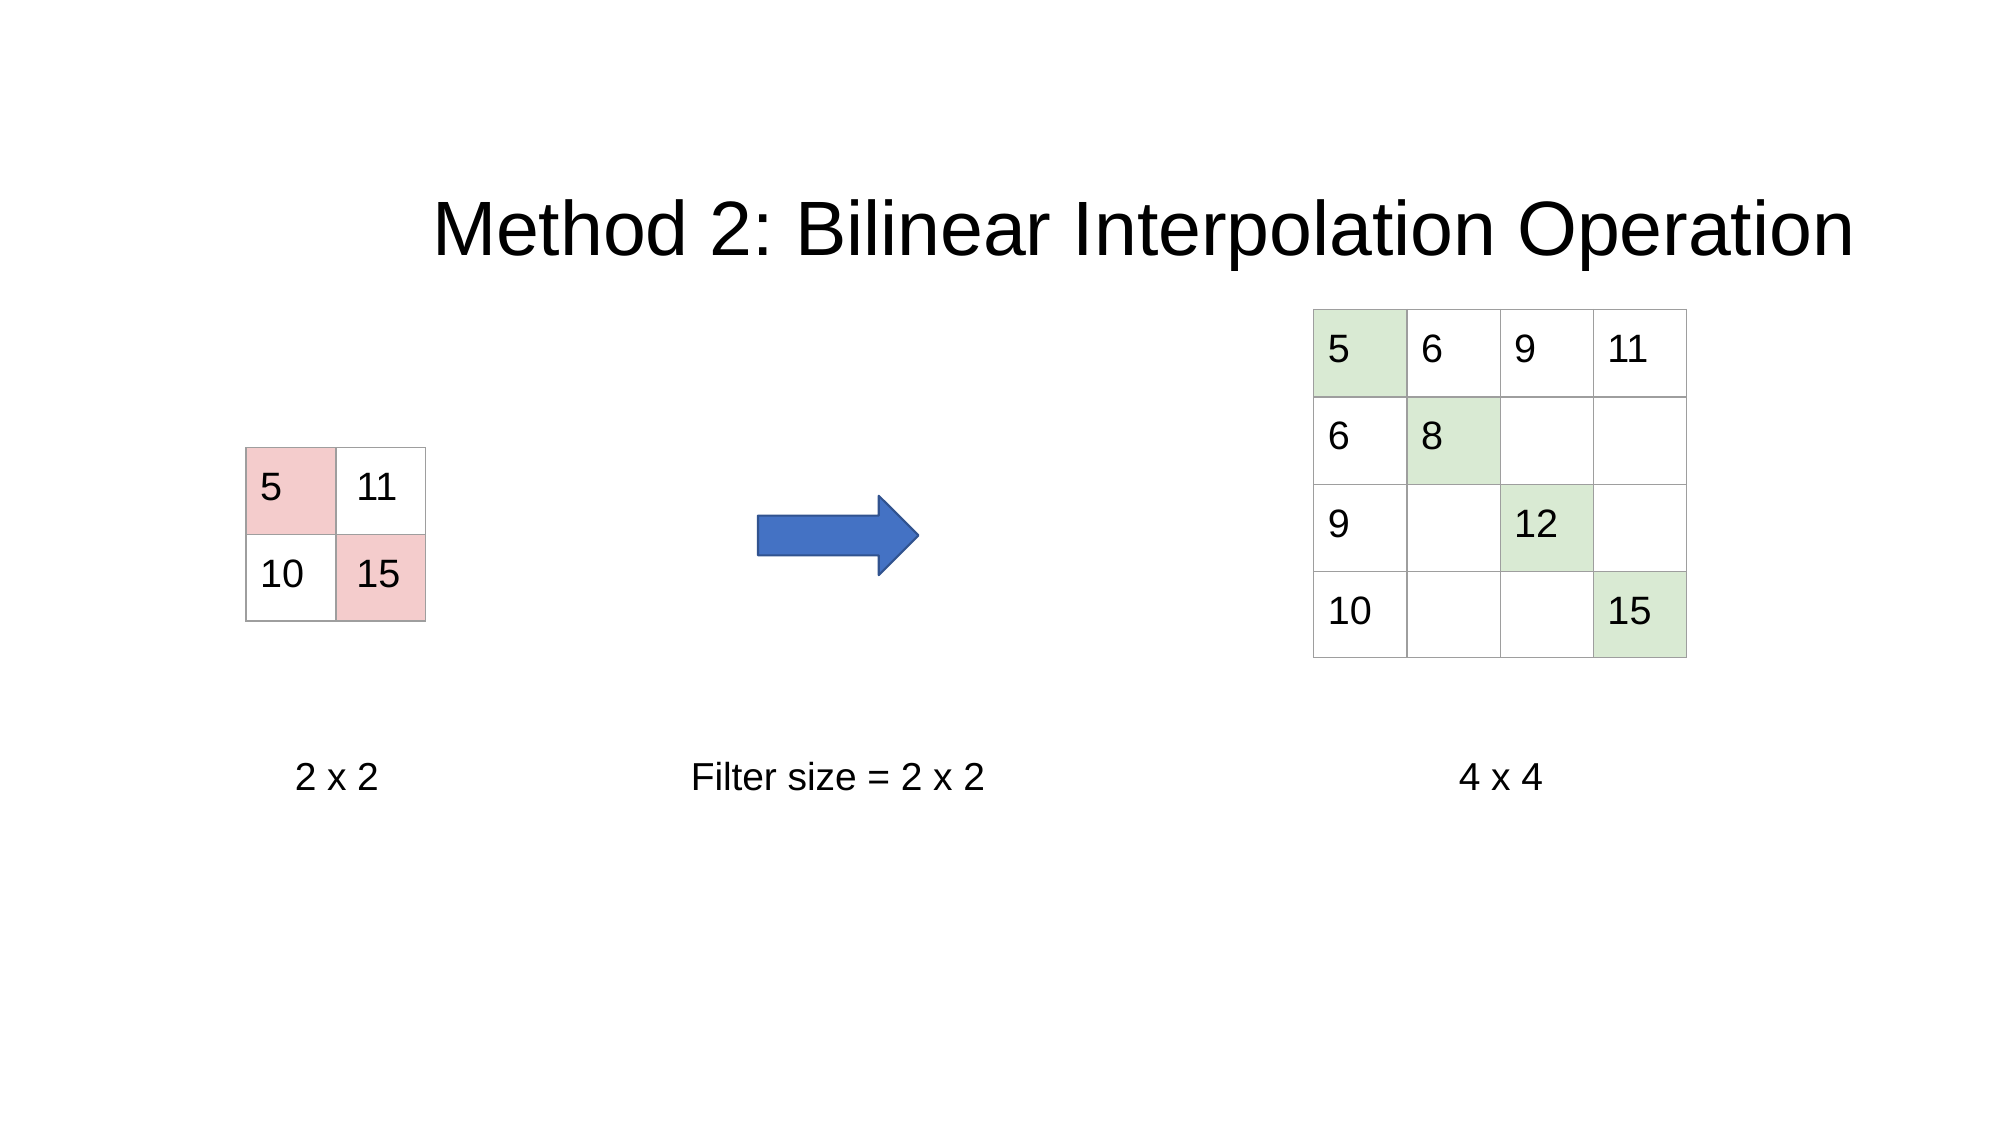

# Method 2: Bilinear Interpolation Operation
| 5 | 6 | 9 | 11 |
| --- | --- | --- | --- |
| 6 | 8 |  |  |
| 9 |  | 12 |  |
| 10 |  |  | 15 |
| 5 | 11 |
| --- | --- |
| 10 | 15 |

2 x 2
Filter size = 2 x 2
4 x 4